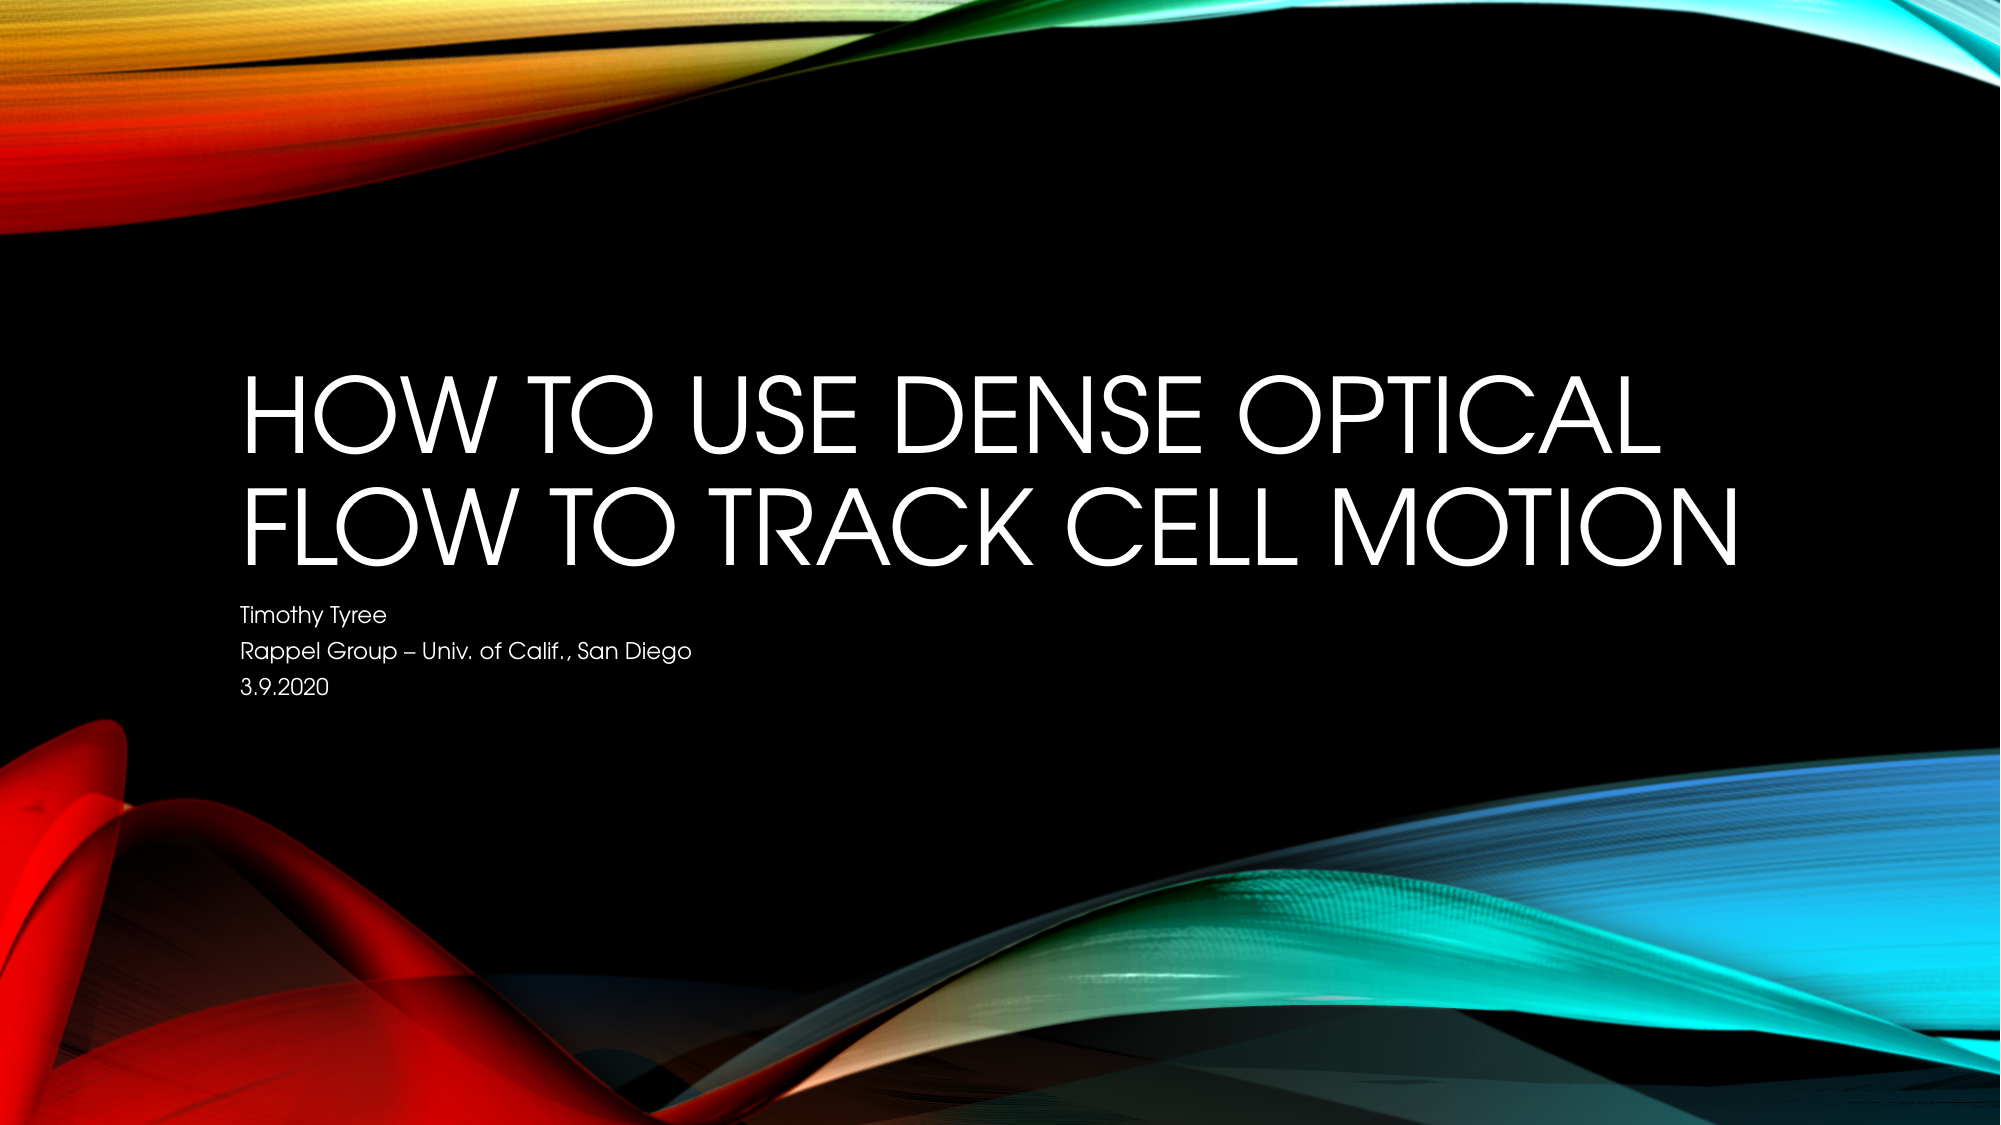

# HOW TO USE DENSE OPTICAL FLOW TO TRACK CELL MOTION
Timothy Tyree
Rappel Group – Univ. of Calif., San Diego
3.9.2020